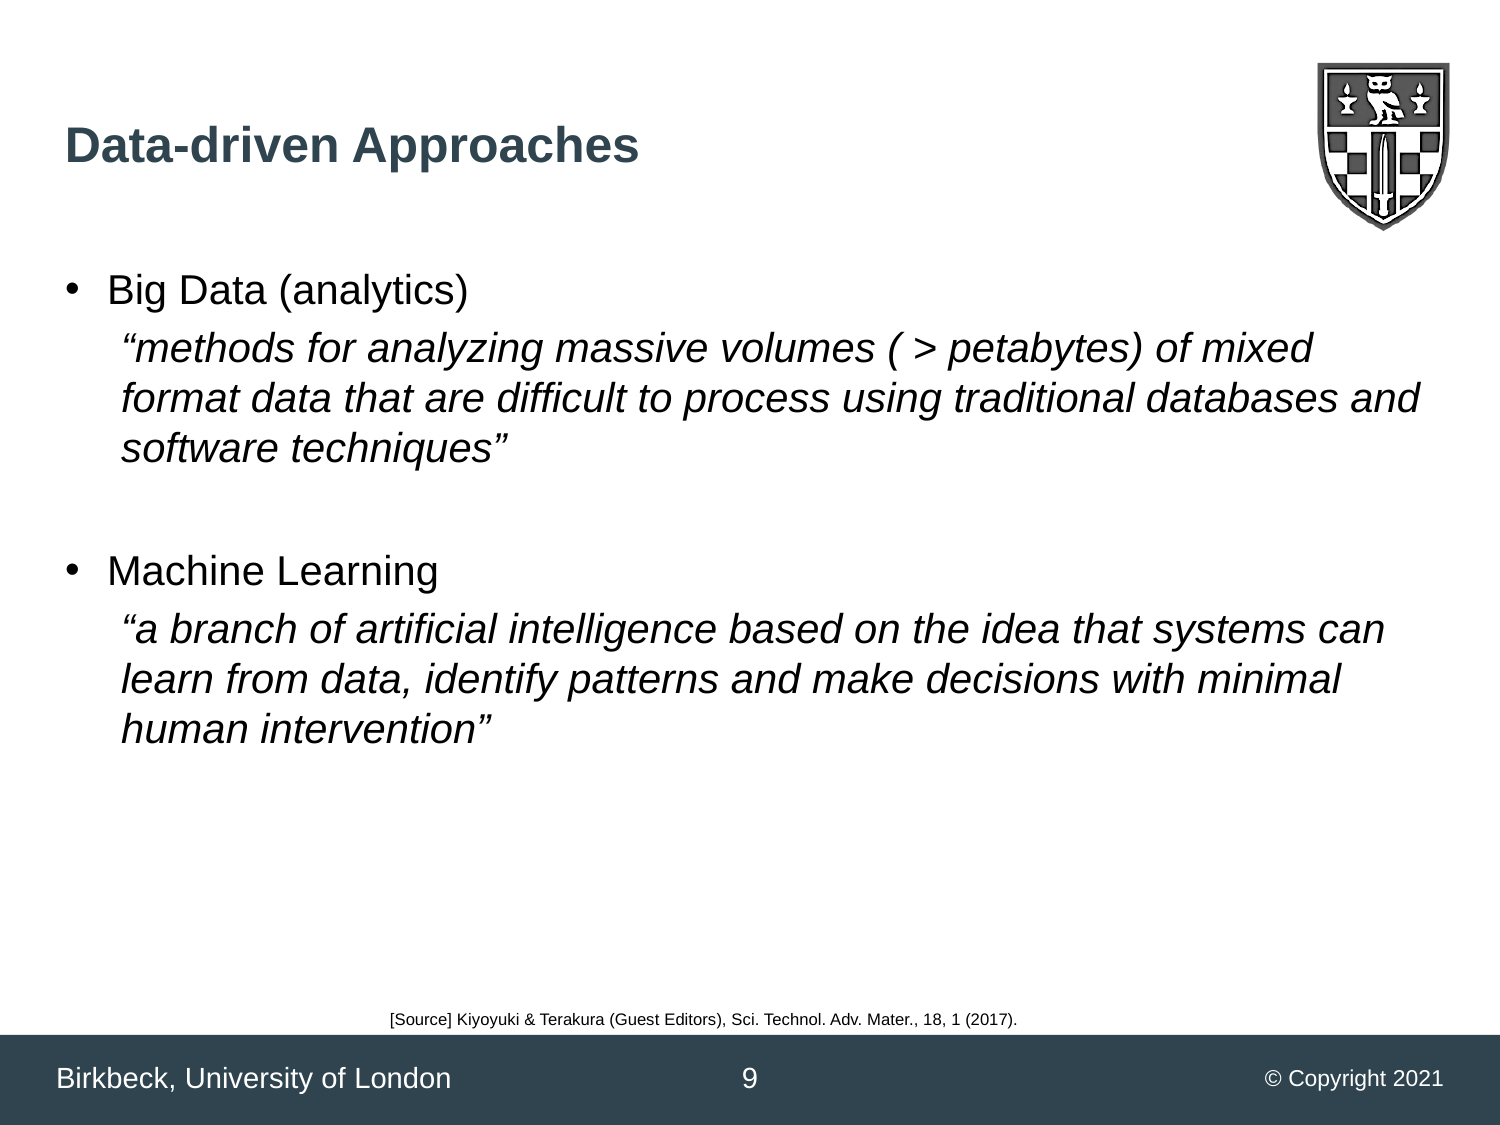

Data-driven Approaches
Big Data (analytics)
“methods for analyzing massive volumes ( > petabytes) of mixed format data that are difficult to process using traditional databases and software techniques”

Machine Learning
“a branch of artificial intelligence based on the idea that systems can learn from data, identify patterns and make decisions with minimal human intervention”

[Source] Kiyoyuki & Terakura (Guest Editors), Sci. Technol. Adv. Mater., 18, 1 (2017).
9